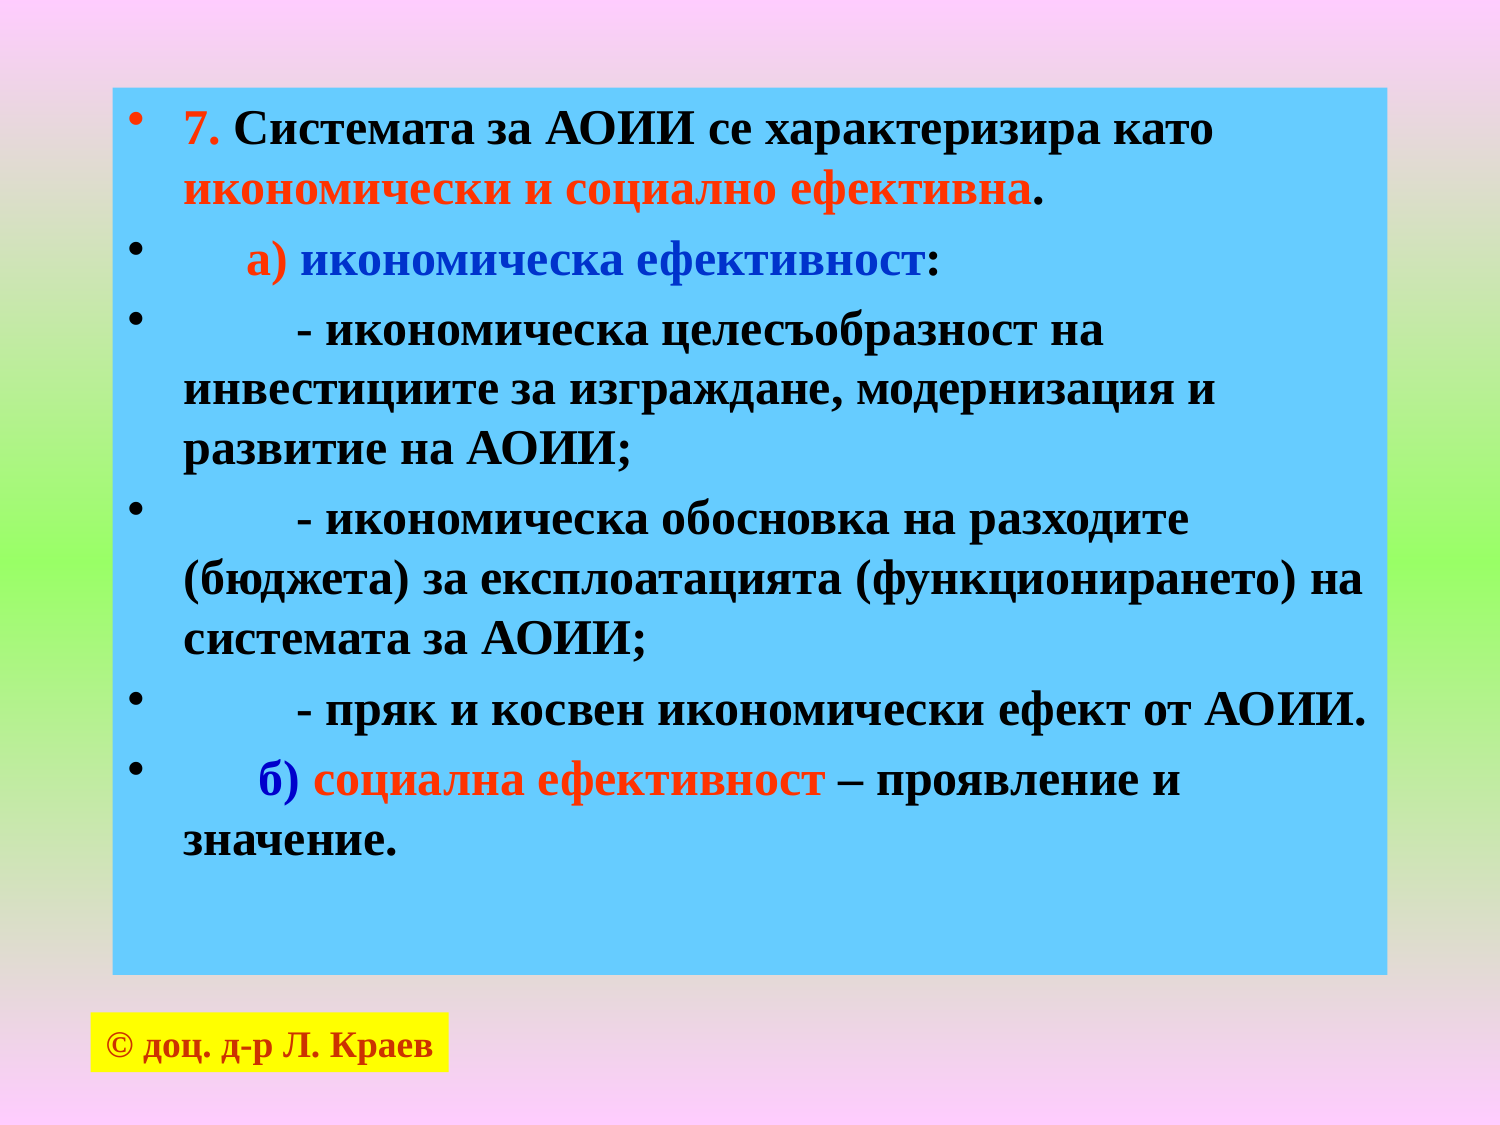

7. Системата за АОИИ се характеризира като икономически и социално ефективна.
     а) икономическа ефективност:
         - икономическа целесъобразност на инвестициите за изграждане, модернизация и развитие на АОИИ;
         - икономическа обосновка на разходите (бюджета) за експлоатацията (функционирането) на системата за АОИИ;
         - пряк и косвен икономически ефект от АОИИ.
      б) социална ефективност – проявление и значение.
© доц. д-р Л. Краев